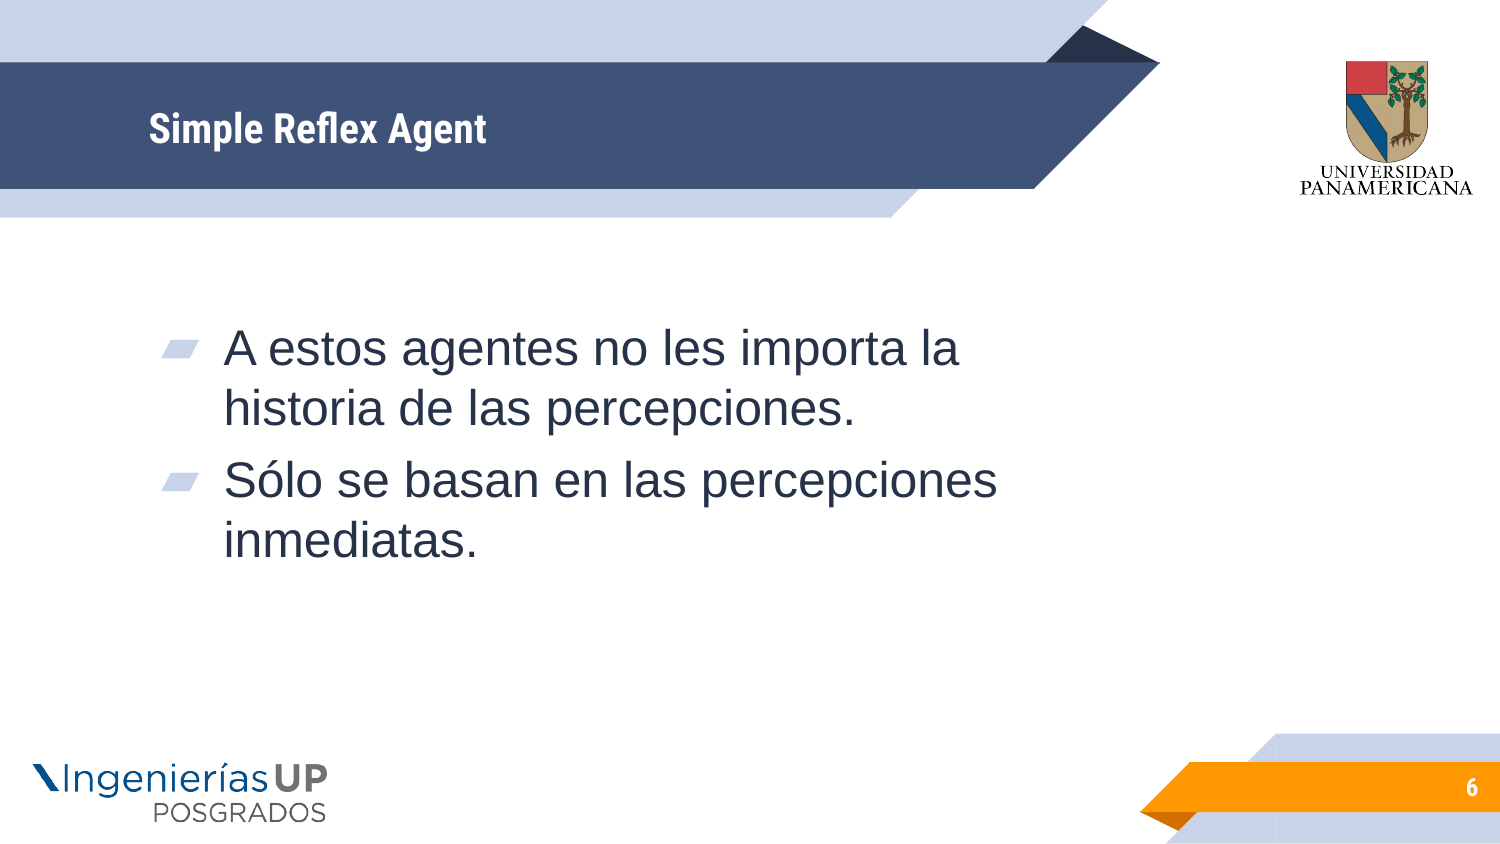

# Simple Reflex Agent
A estos agentes no les importa la historia de las percepciones.
Sólo se basan en las percepciones inmediatas.

6